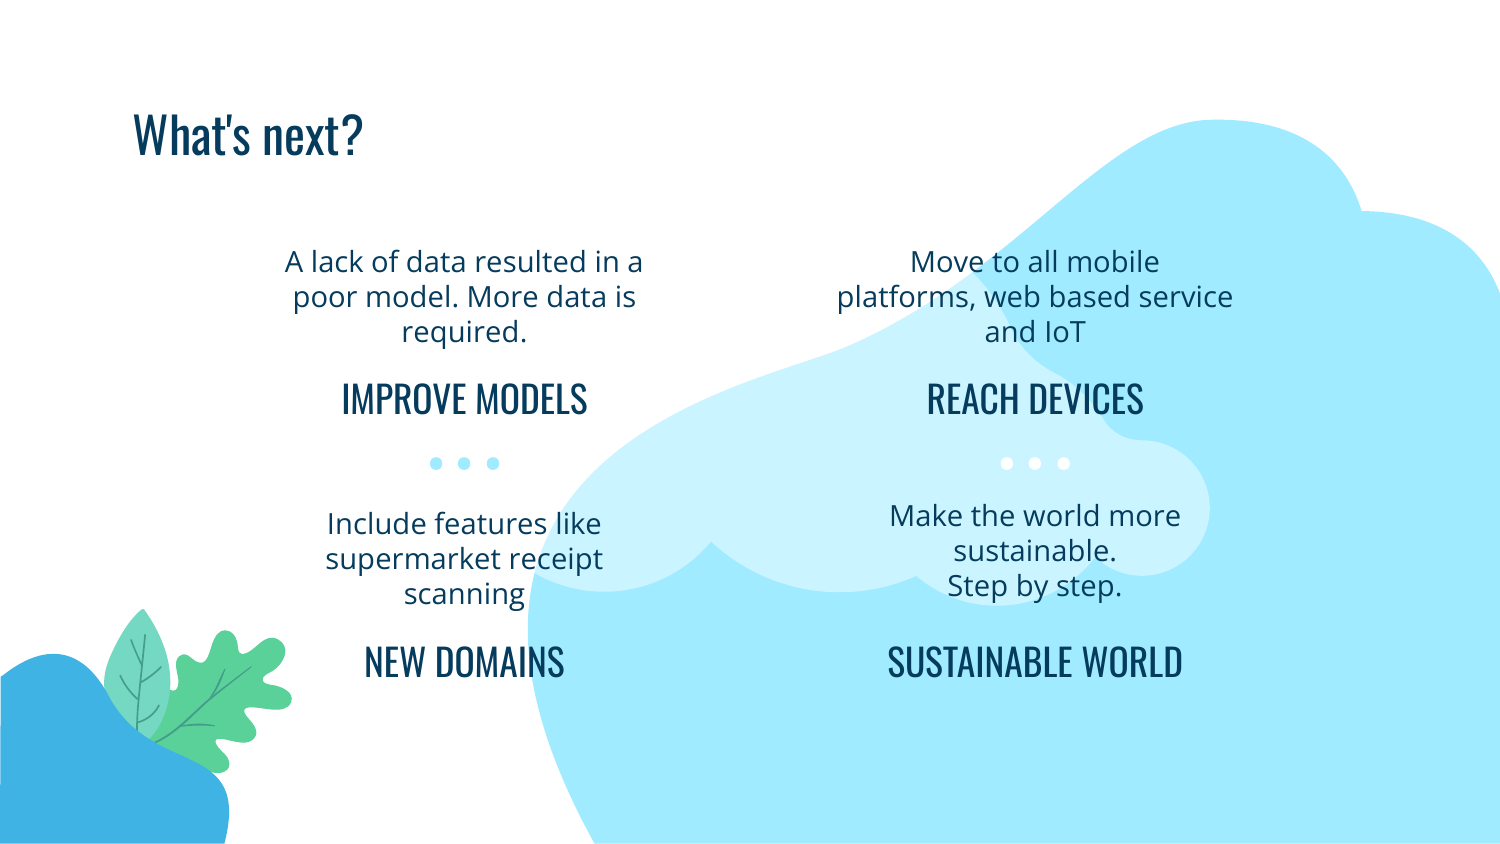

# What's next?

A lack of data resulted in a poor model. More data is required.

Move to all mobile platforms, web based service
and IoT

IMPROVE MODELS

REACH DEVICES

Include features like supermarket receipt scanning

Make the world more sustainable.
Step by step.
NEW DOMAINS
SUSTAINABLE WORLD